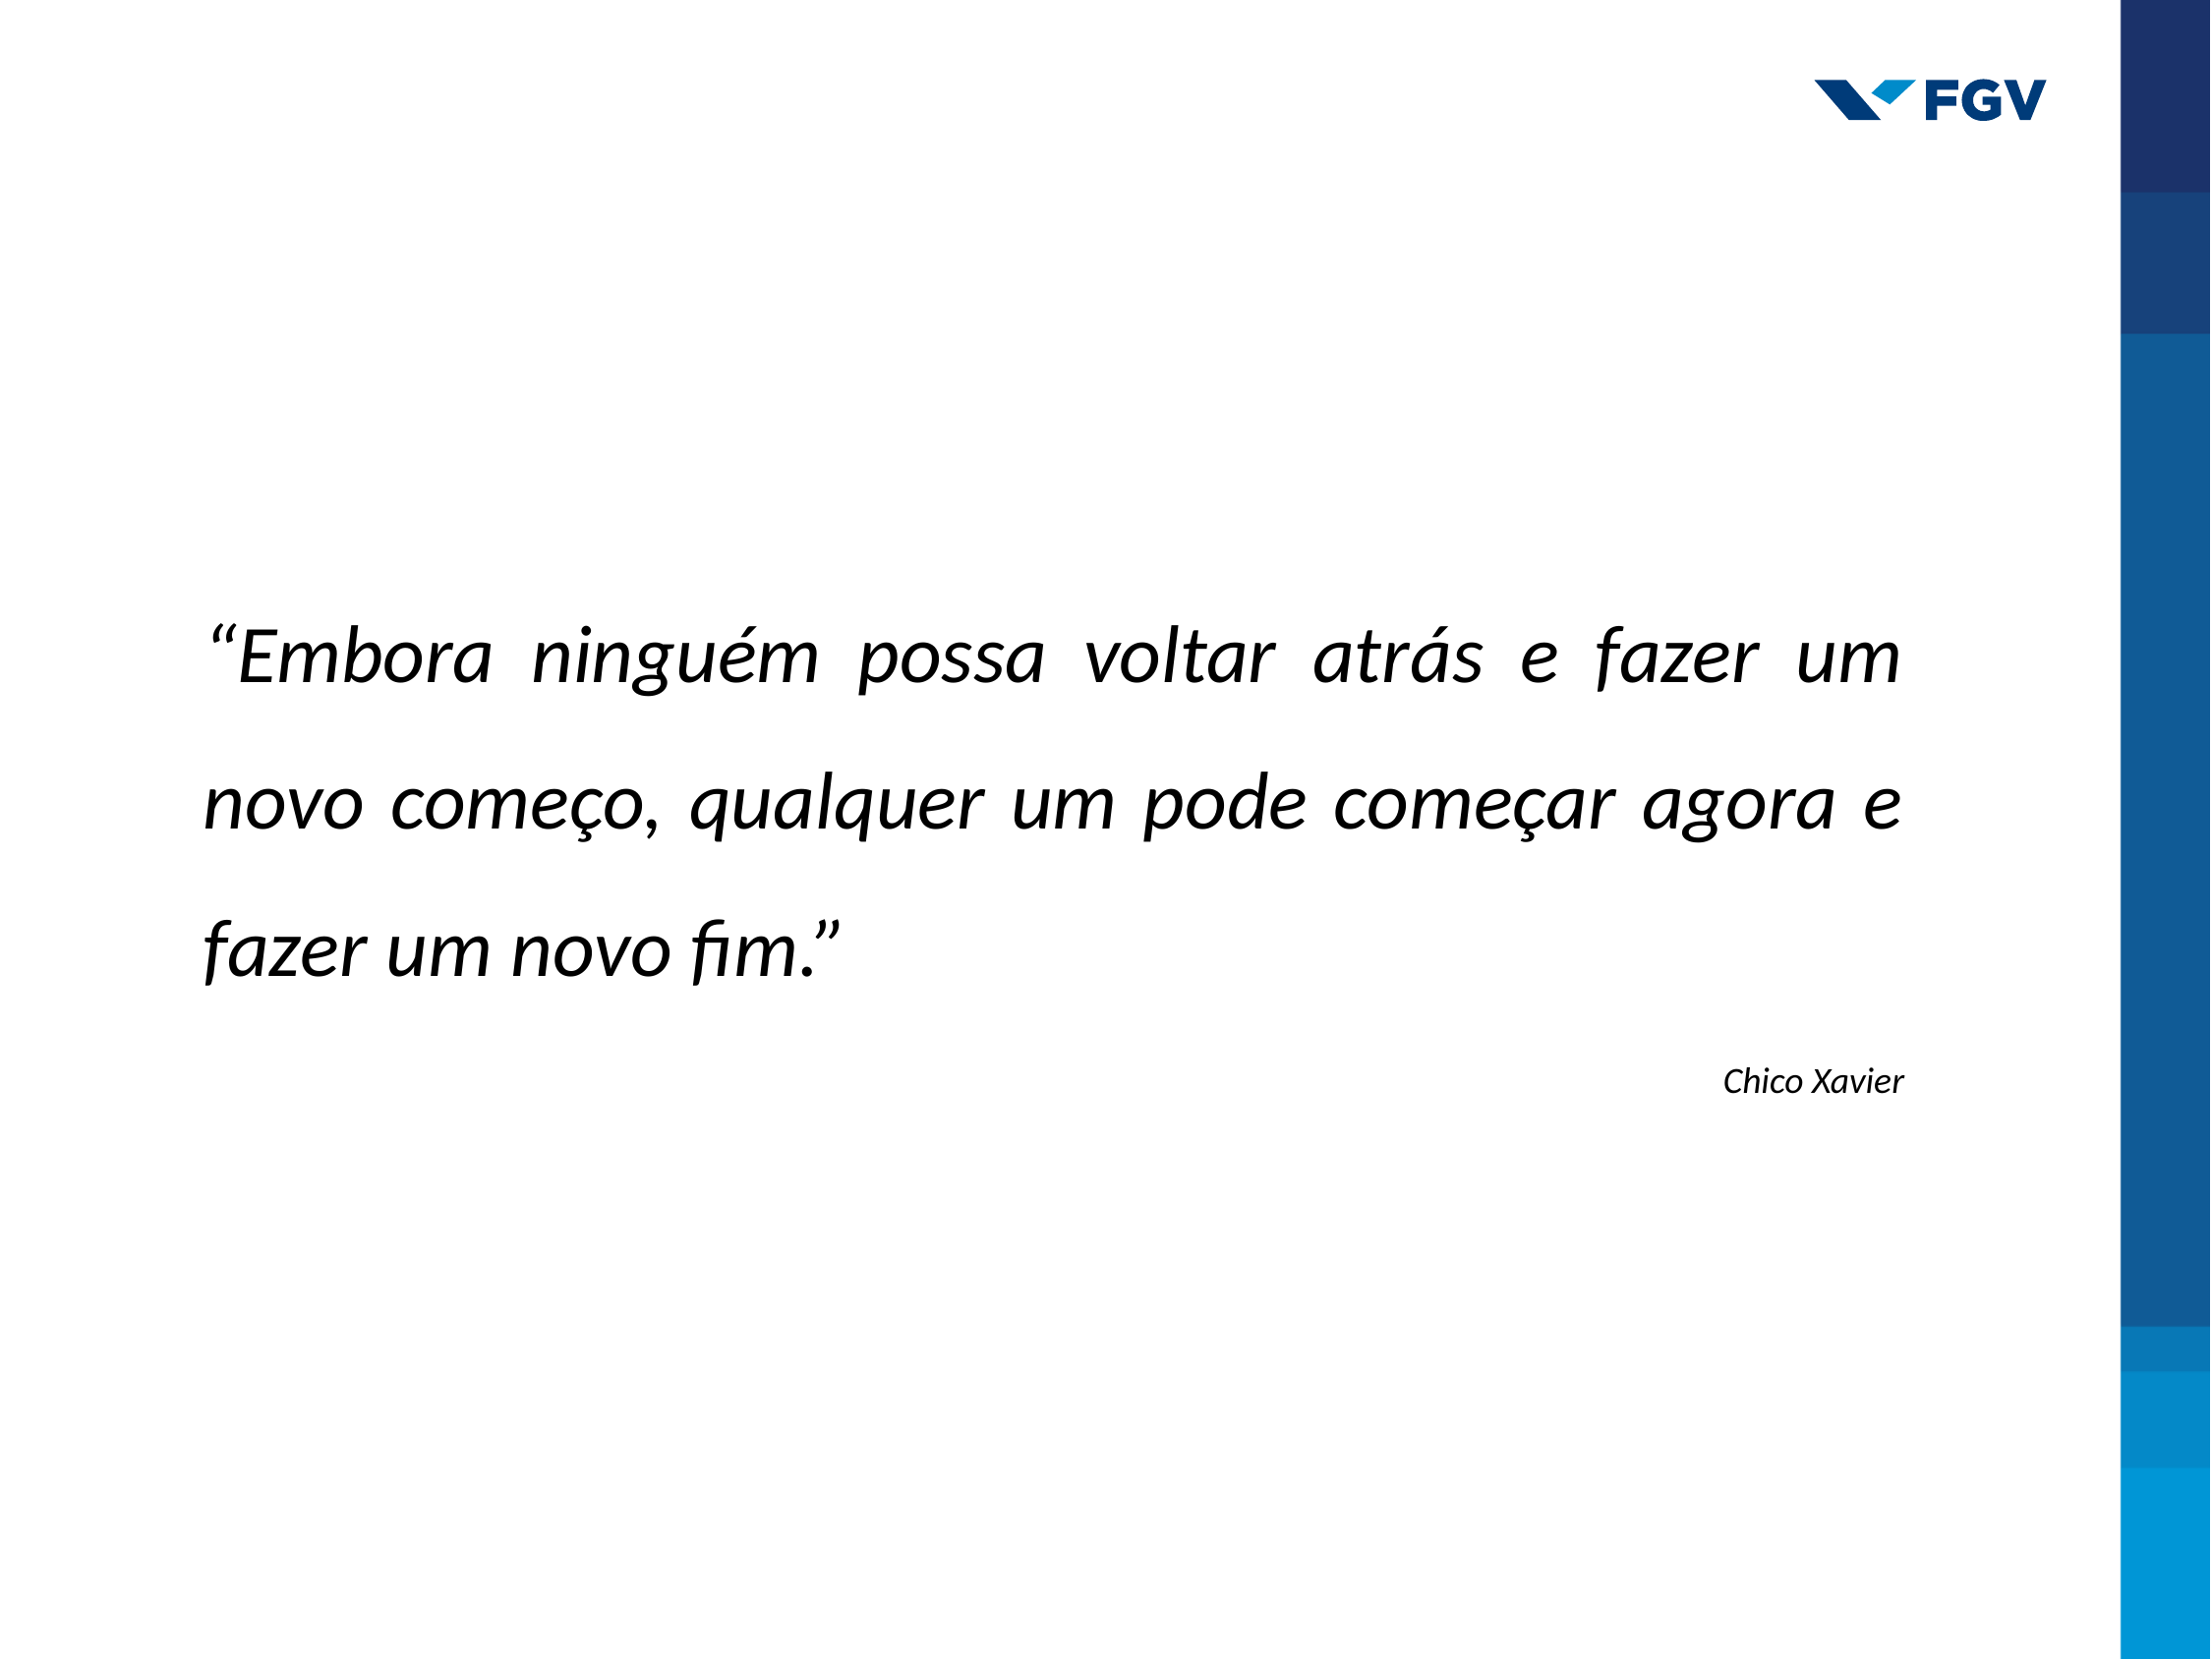

“Embora ninguém possa voltar atrás e fazer um novo começo, qualquer um pode começar agora e fazer um novo fim.”
Chico Xavier